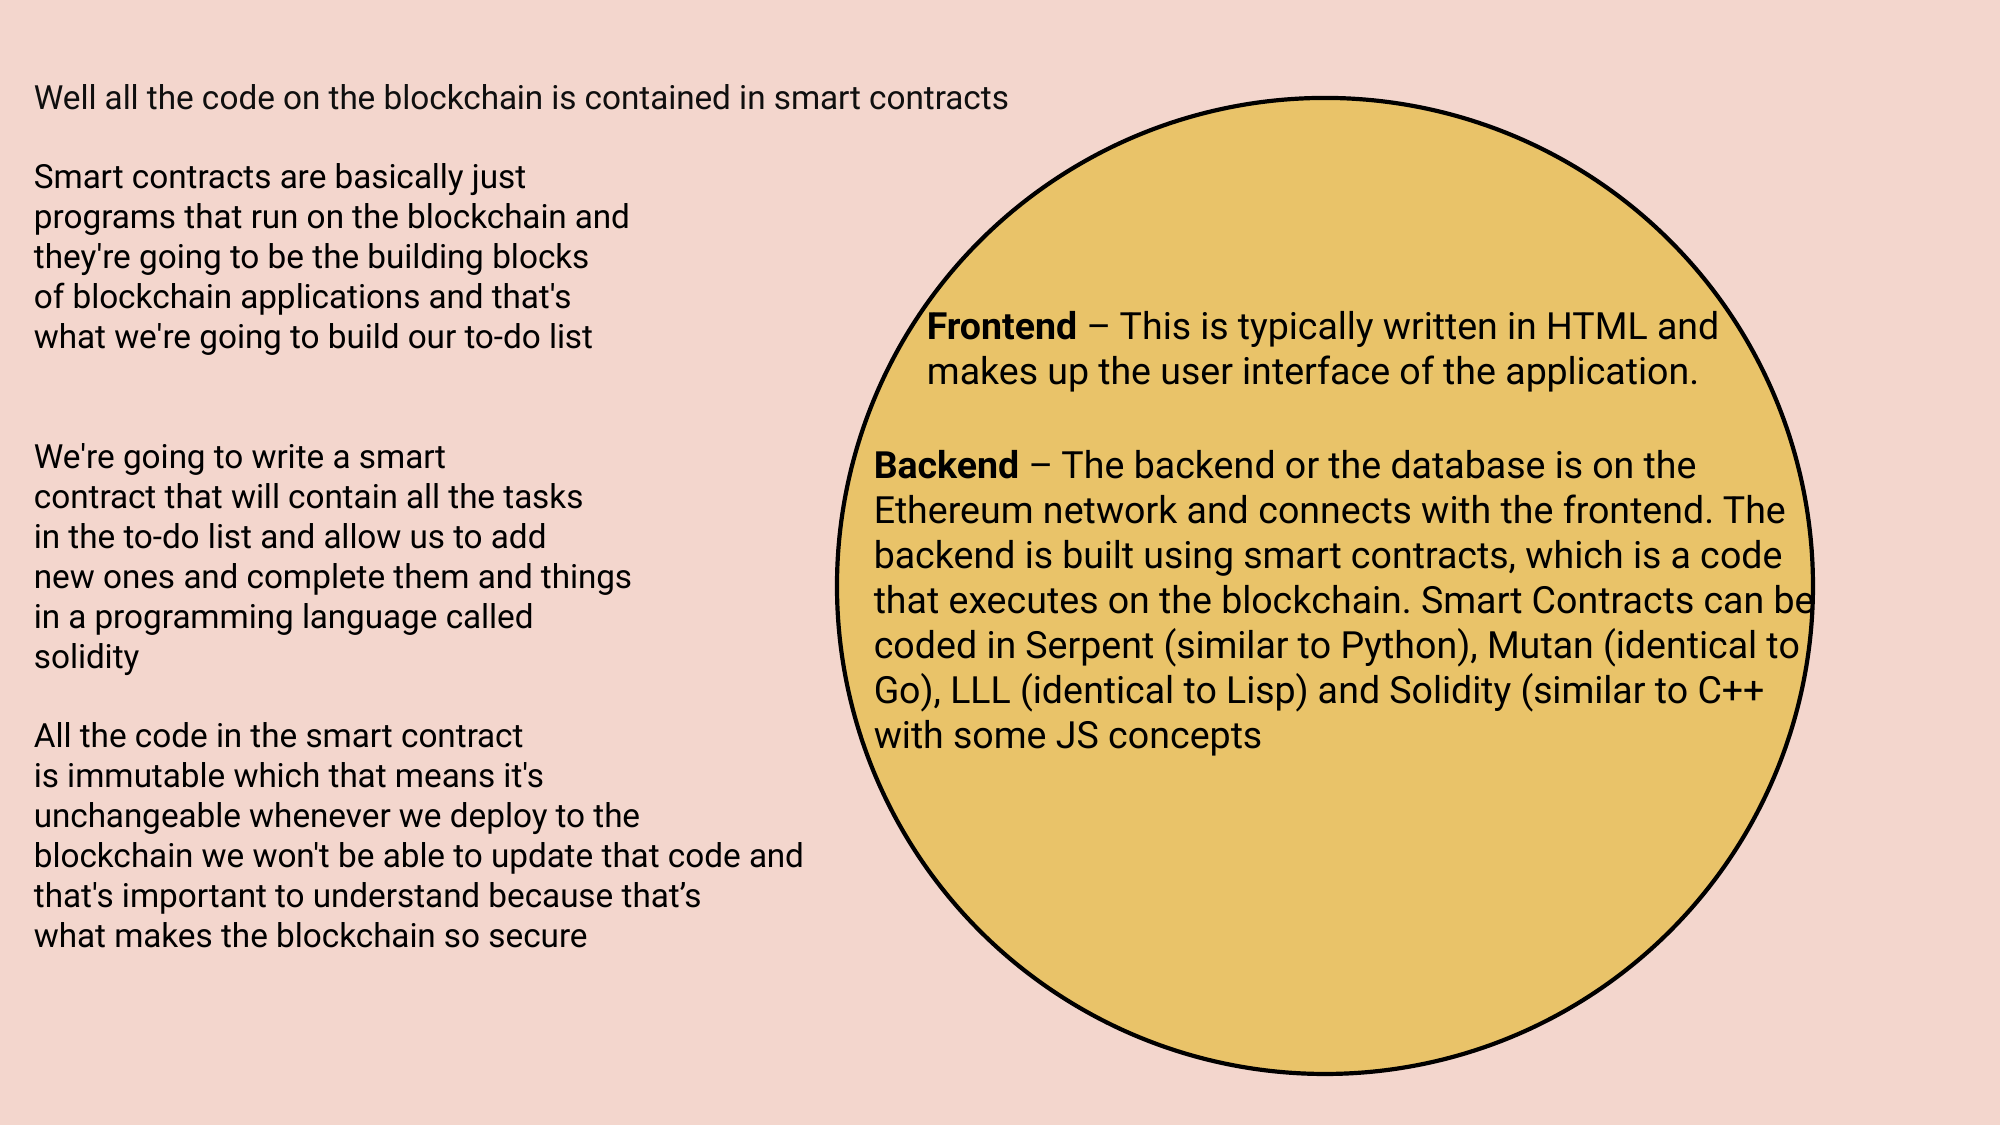

# Well all the code on the blockchain is contained in smart contracts Smart contracts are basically just programs that run on the blockchain and they're going to be the building blocks of blockchain applications and that's what we're going to build our to-do list We're going to write a smart contract that will contain all the tasks in the to-do list and allow us to add new ones and complete them and things in a programming language called solidity All the code in the smart contract is immutable which that means it's unchangeable whenever we deploy to the blockchain we won't be able to update that code and that's important to understand because that’s what makes the blockchain so secure
Frontend – This is typically written in HTML and makes up the user interface of the application.
Backend – The backend or the database is on the Ethereum network and connects with the frontend. The backend is built using smart contracts, which is a code that executes on the blockchain. Smart Contracts can be coded in Serpent (similar to Python), Mutan (identical to Go), LLL (identical to Lisp) and Solidity (similar to C++ with some JS concepts